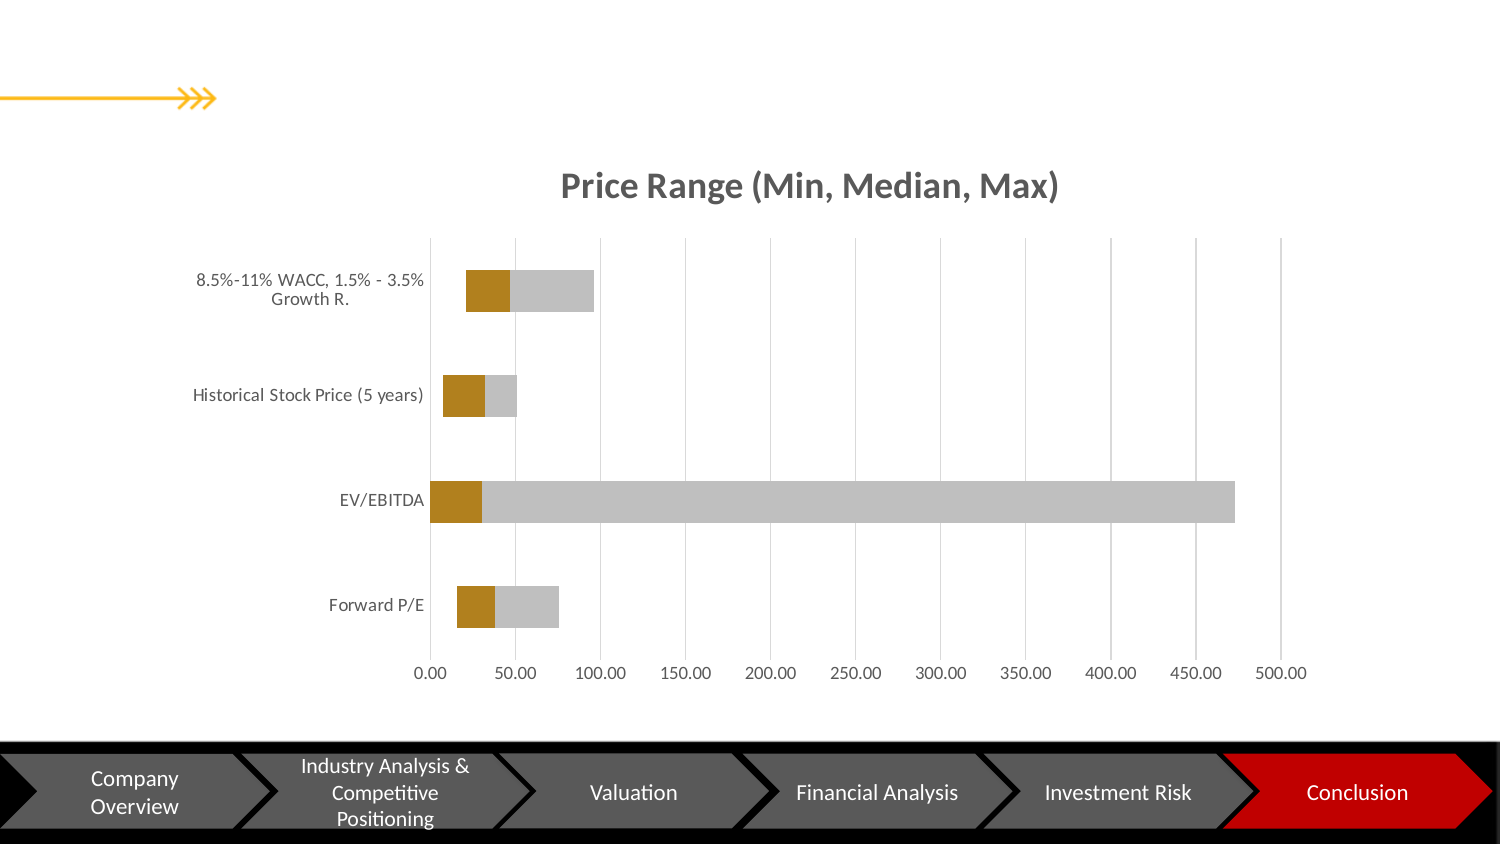

### Chart: Price Range (Min, Median, Max)

| Category | Min | Median - Min | Max - Median |
|---|---|---|---|
| Forward P/E | 15.38746731147172 | 22.75924097295601 | 37.63601312113214 |
| EV/EBITDA | 0.0 | 30.39855316247077 | 442.82632560442596 |
| Historical Stock Price (5 years) | 7.14 | 25.229999 | 18.530003 |
| 8.5%-11% WACC, 1.5% - 3.5% Growth R. | 20.76477302944559 | 26.165532401053174 | 49.504180192543984 |